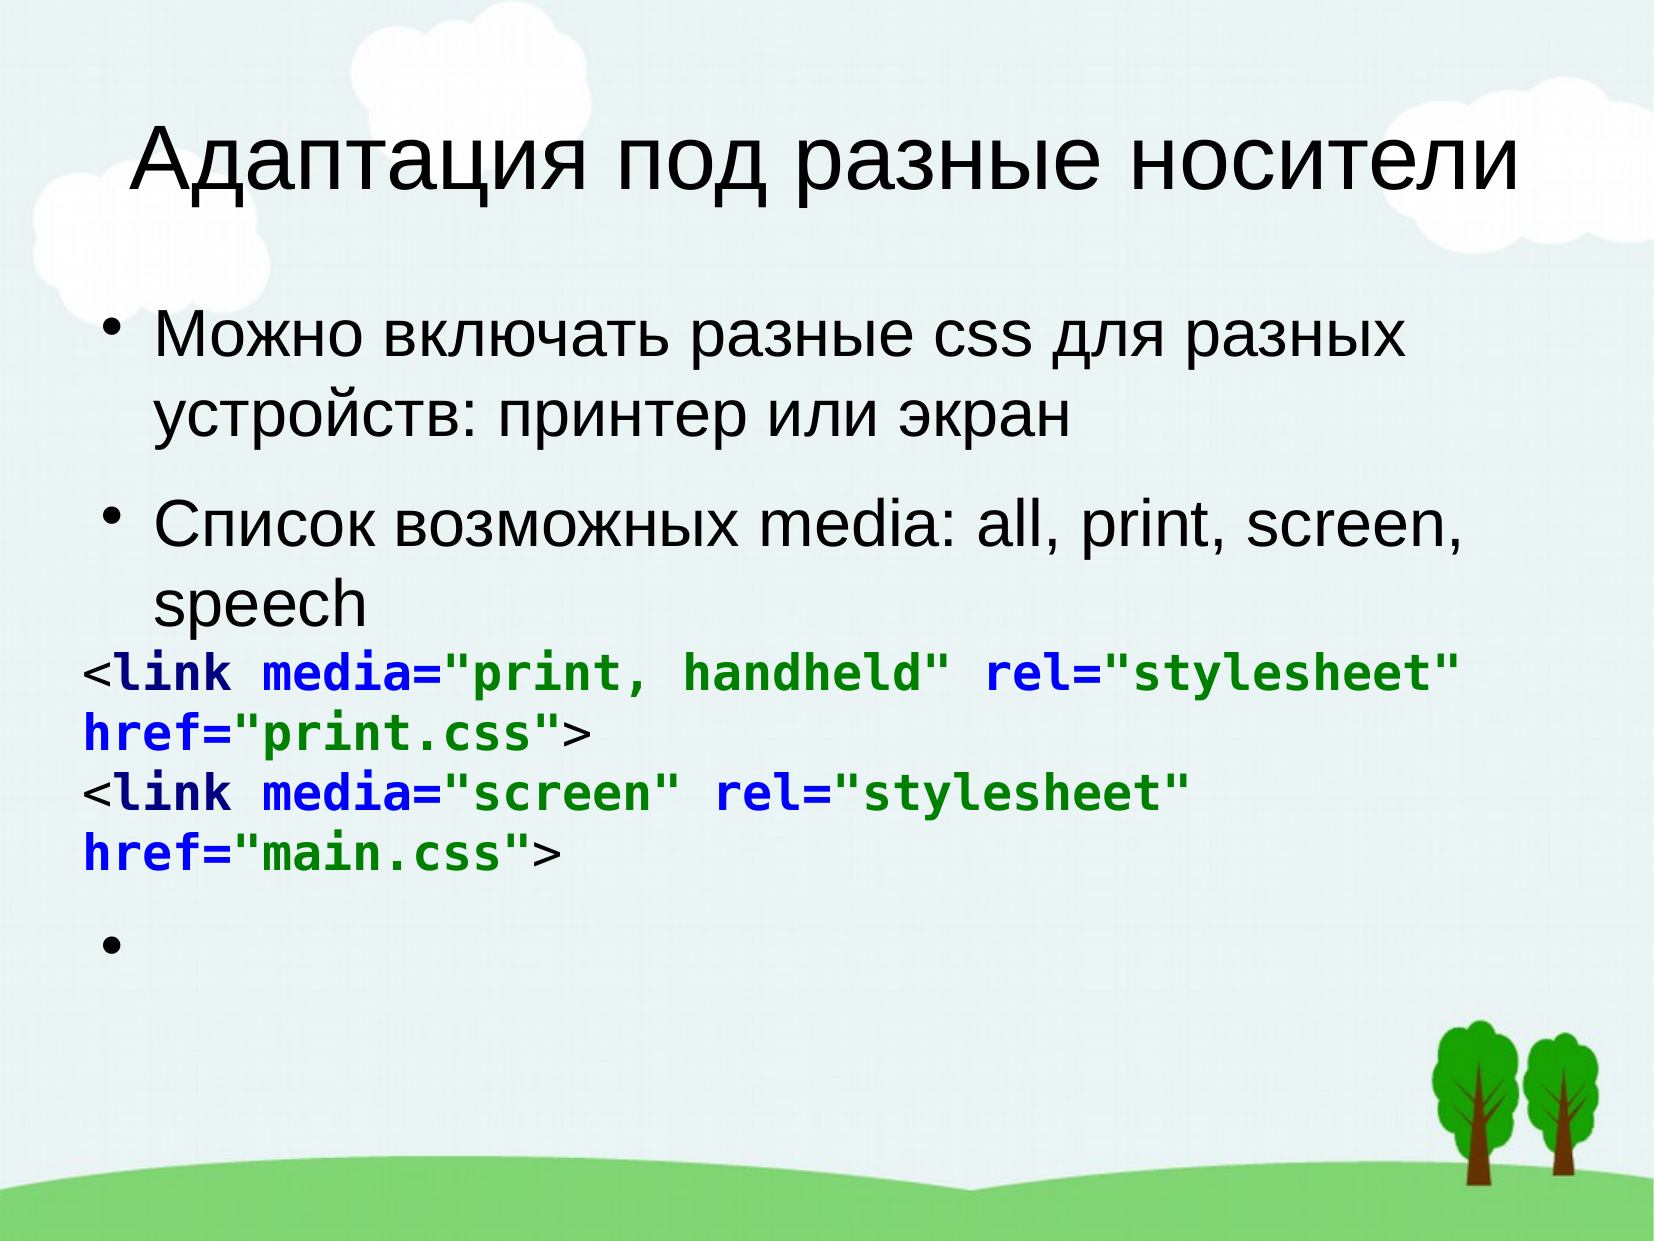

Адаптация под разные носители
Можно включать разные css для разных устройств: принтер или экран
Список возможных media: all, print, screen, speech
<link media="print, handheld" rel="stylesheet" href="print.css">
<link media="screen" rel="stylesheet" href="main.css">